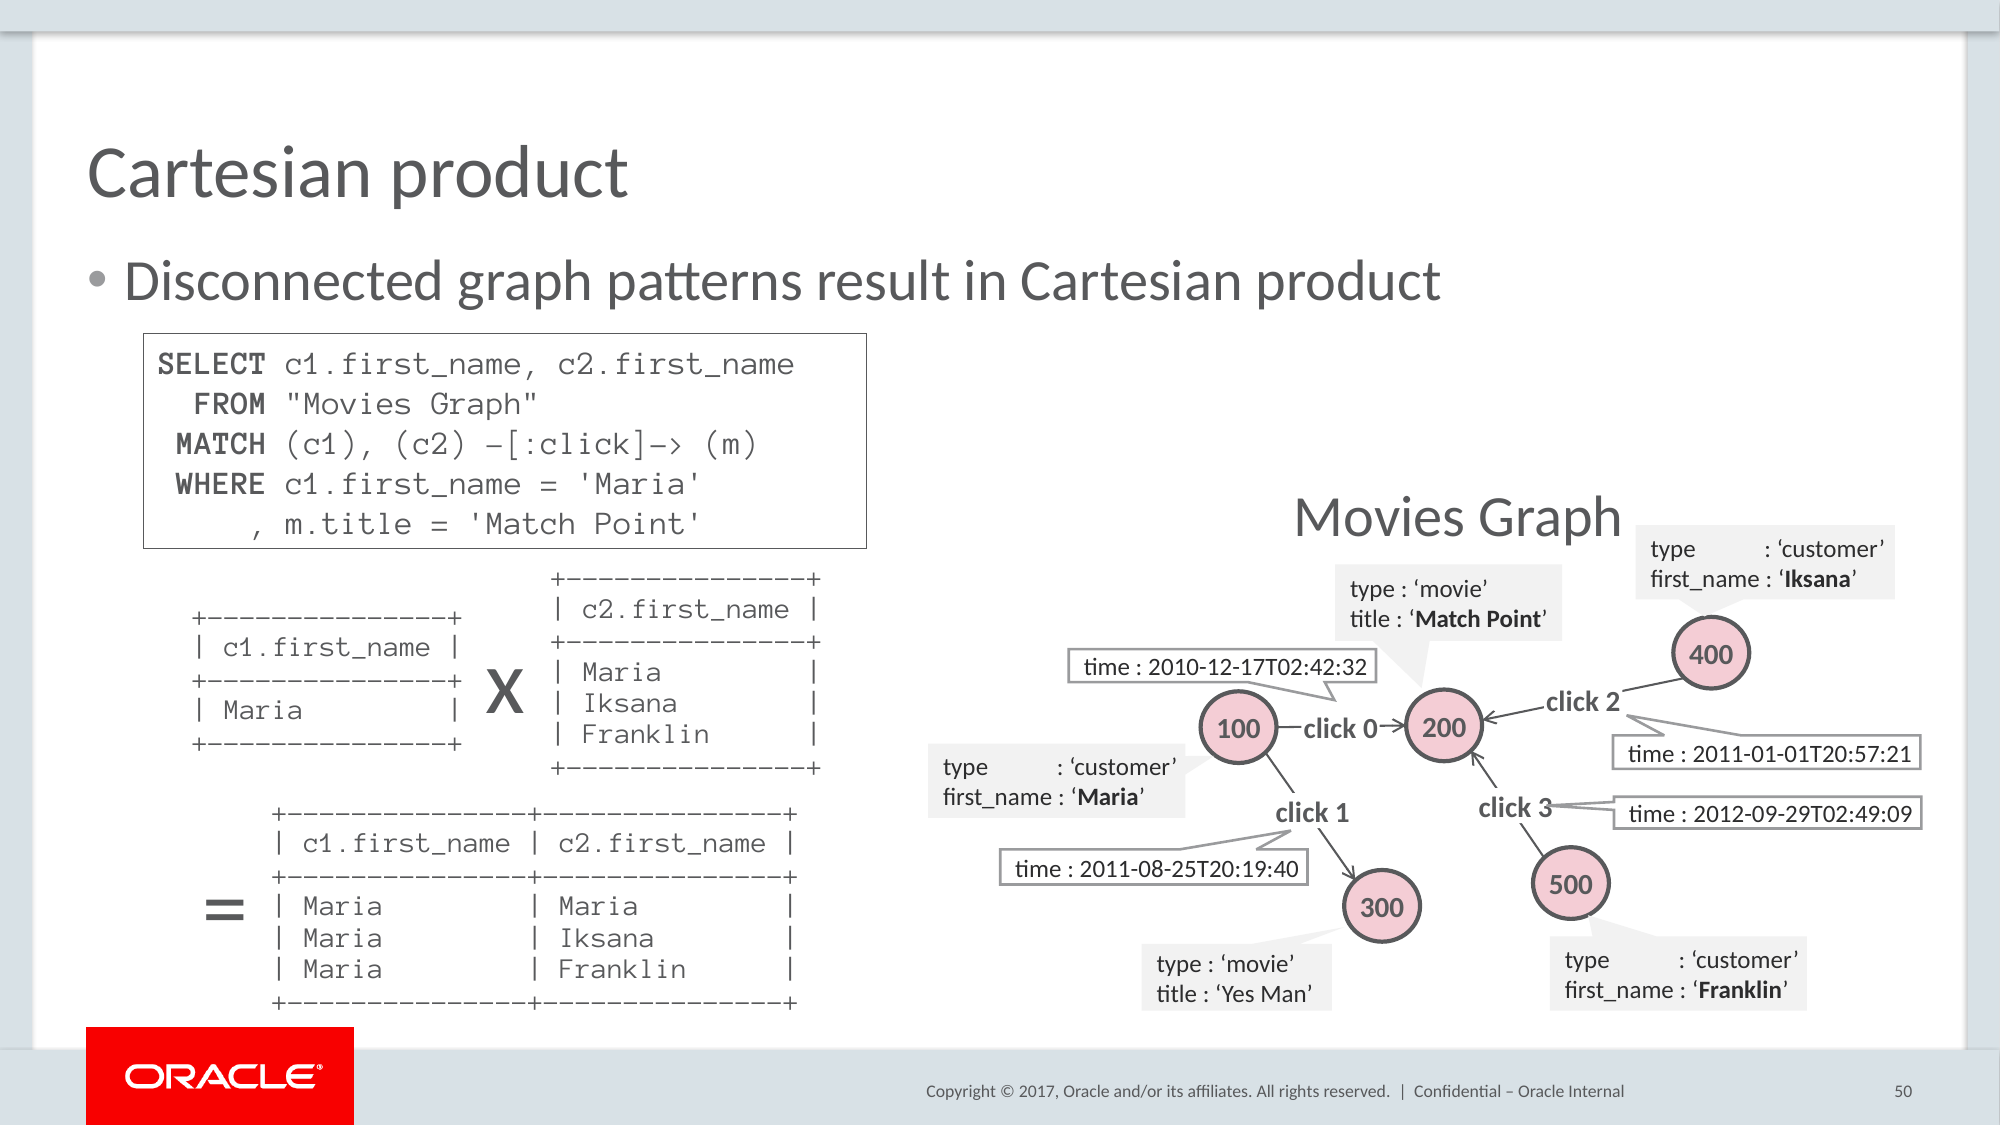

# Cartesian product
Disconnected graph patterns result in Cartesian product
SELECT c1.first_name, c2.first_name
  FROM "Movies Graph"
 MATCH (c1), (c2) –[:click]-> (m)
 WHERE c1.first_name = 'Maria'
     , m.title = 'Match Point'
Movies Graph
type            : ‘customer’
first_name : ‘Iksana’
type : ‘movie’
title : ‘Match Point’
400
time : 2010-12-17T02:42:32
click 2
200
100
click 0
time : 2011-01-01T20:57:21
type            : ‘customer’
first_name : ‘Maria’
click 3
click 1
time : 2012-09-29T02:49:09
500
time : 2011-08-25T20:19:40
300
type            : ‘customer’
first_name : ‘Franklin’
type : ‘movie’
title : ‘Yes Man’
+---------------+
| c2.first_name |
+---------------+
| Maria         |
| Iksana        |
| Franklin      |
+---------------+
+---------------+
| c1.first_name |
+---------------+
| Maria         |
+---------------+
x
+---------------+---------------+
| c1.first_name | c2.first_name |
+---------------+---------------+
| Maria         | Maria         |
| Maria         | Iksana        |
| Maria         | Franklin      |
+---------------+---------------+
=
Confidential – Oracle Internal
50